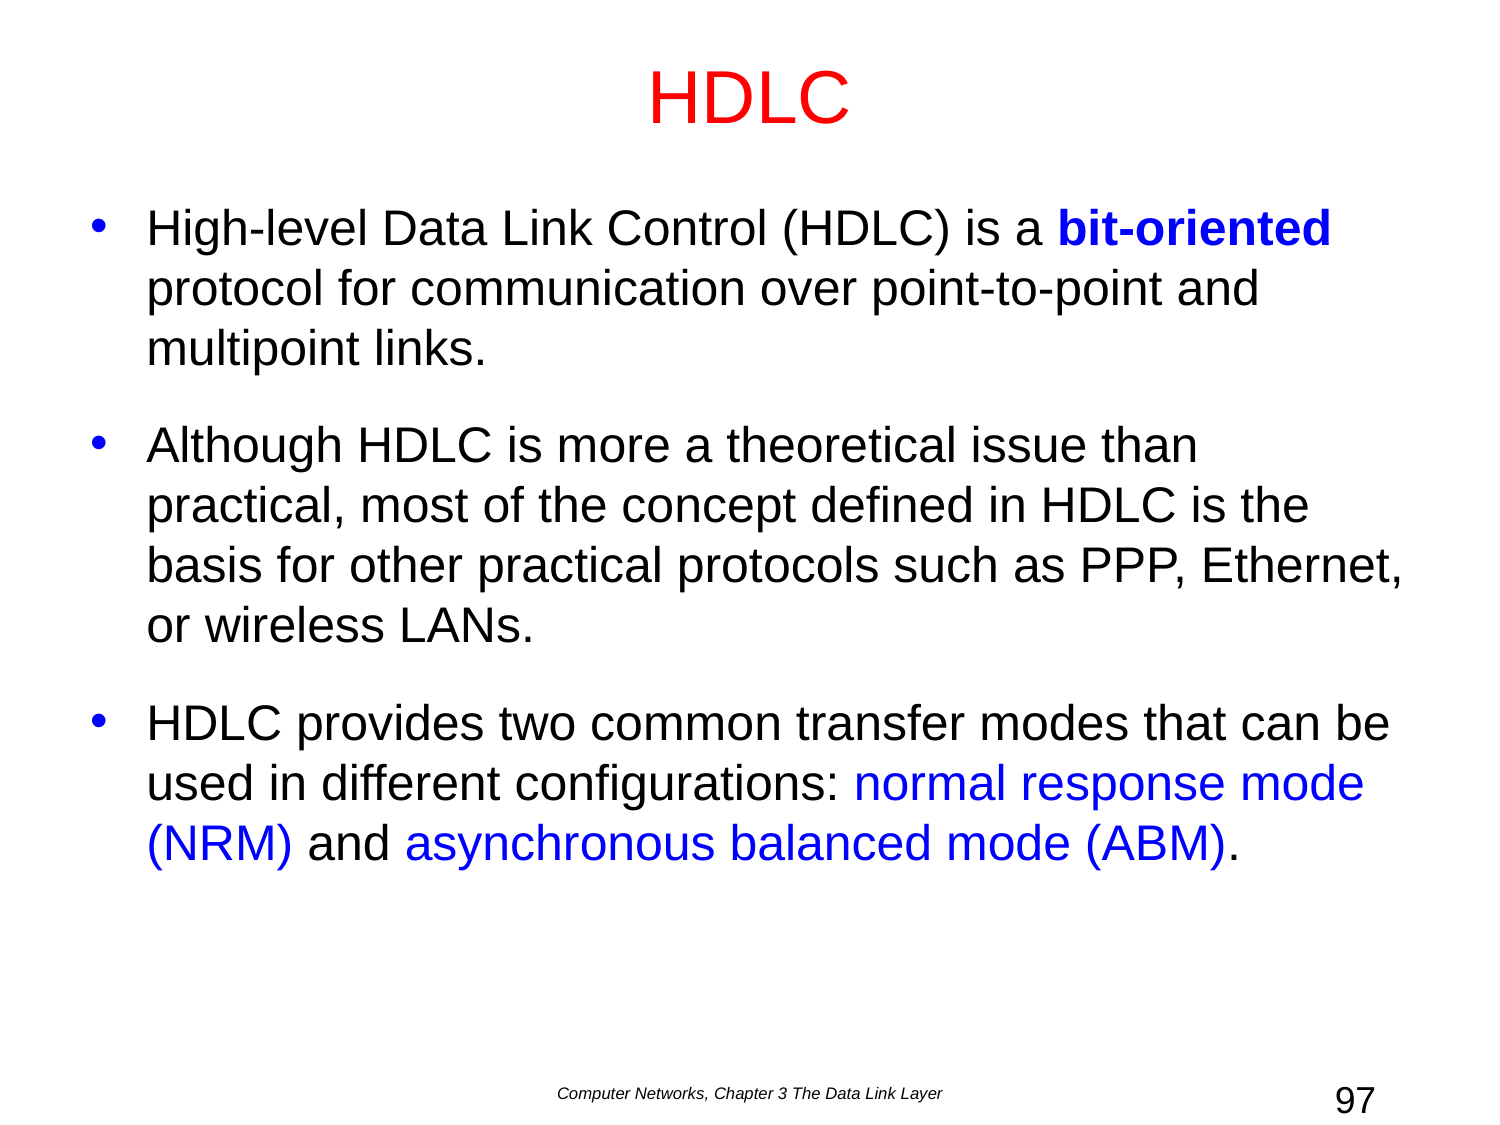

# HDLC
High-level Data Link Control (HDLC) is a bit-oriented protocol for communication over point-to-point and multipoint links.
Although HDLC is more a theoretical issue than practical, most of the concept defined in HDLC is the basis for other practical protocols such as PPP, Ethernet, or wireless LANs.
HDLC provides two common transfer modes that can be used in different configurations: normal response mode (NRM) and asynchronous balanced mode (ABM).

Computer Networks, Chapter 3 The Data Link Layer